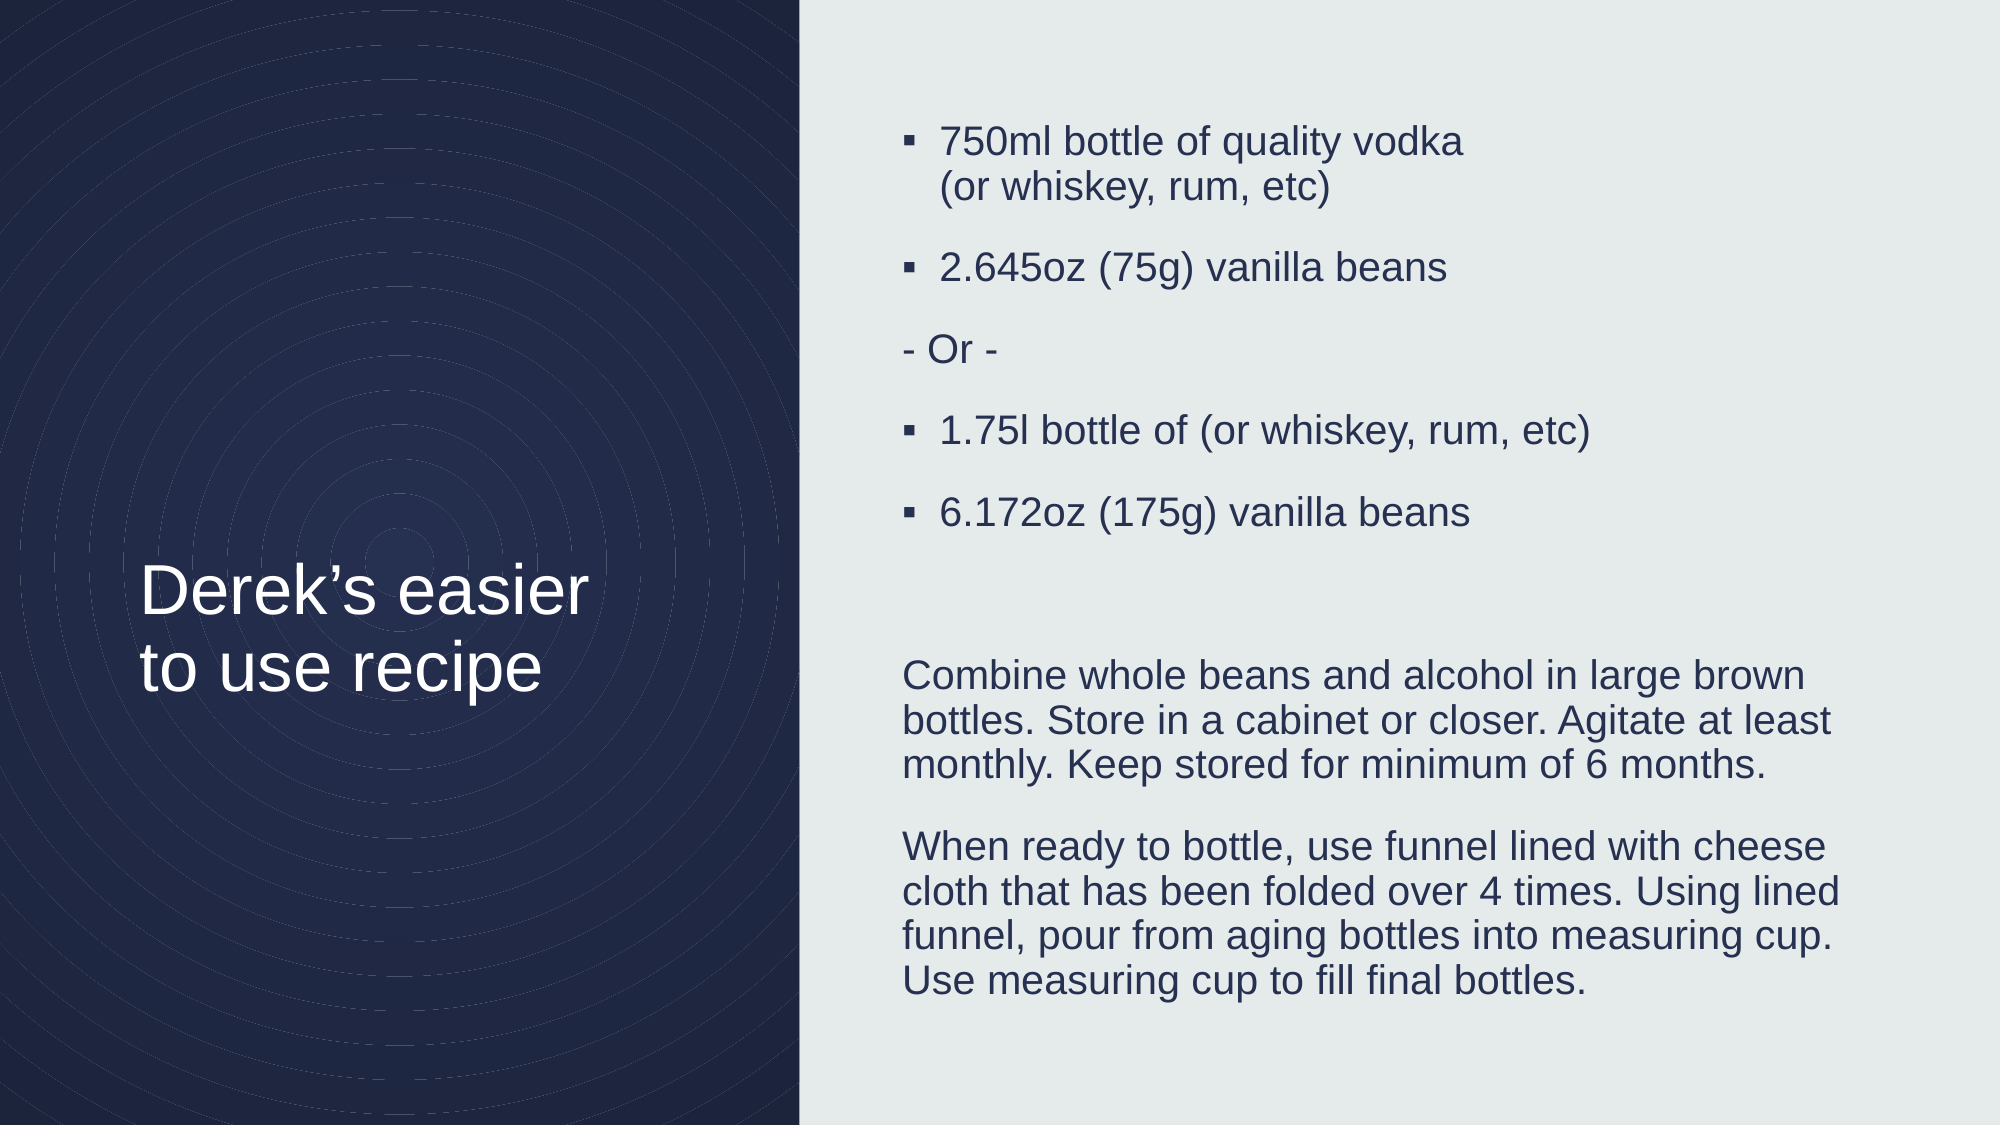

750ml bottle of quality vodka
(or whiskey, rum, etc)
2.645oz (75g) vanilla beans
- Or -
1.75l bottle of (or whiskey, rum, etc)
6.172oz (175g) vanilla beans

Combine whole beans and alcohol in large brown bottles. Store in a cabinet or closer. Agitate at least monthly. Keep stored for minimum of 6 months.
When ready to bottle, use funnel lined with cheese cloth that has been folded over 4 times. Using lined funnel, pour from aging bottles into measuring cup. Use measuring cup to fill final bottles.
# Derek’s easier to use recipe